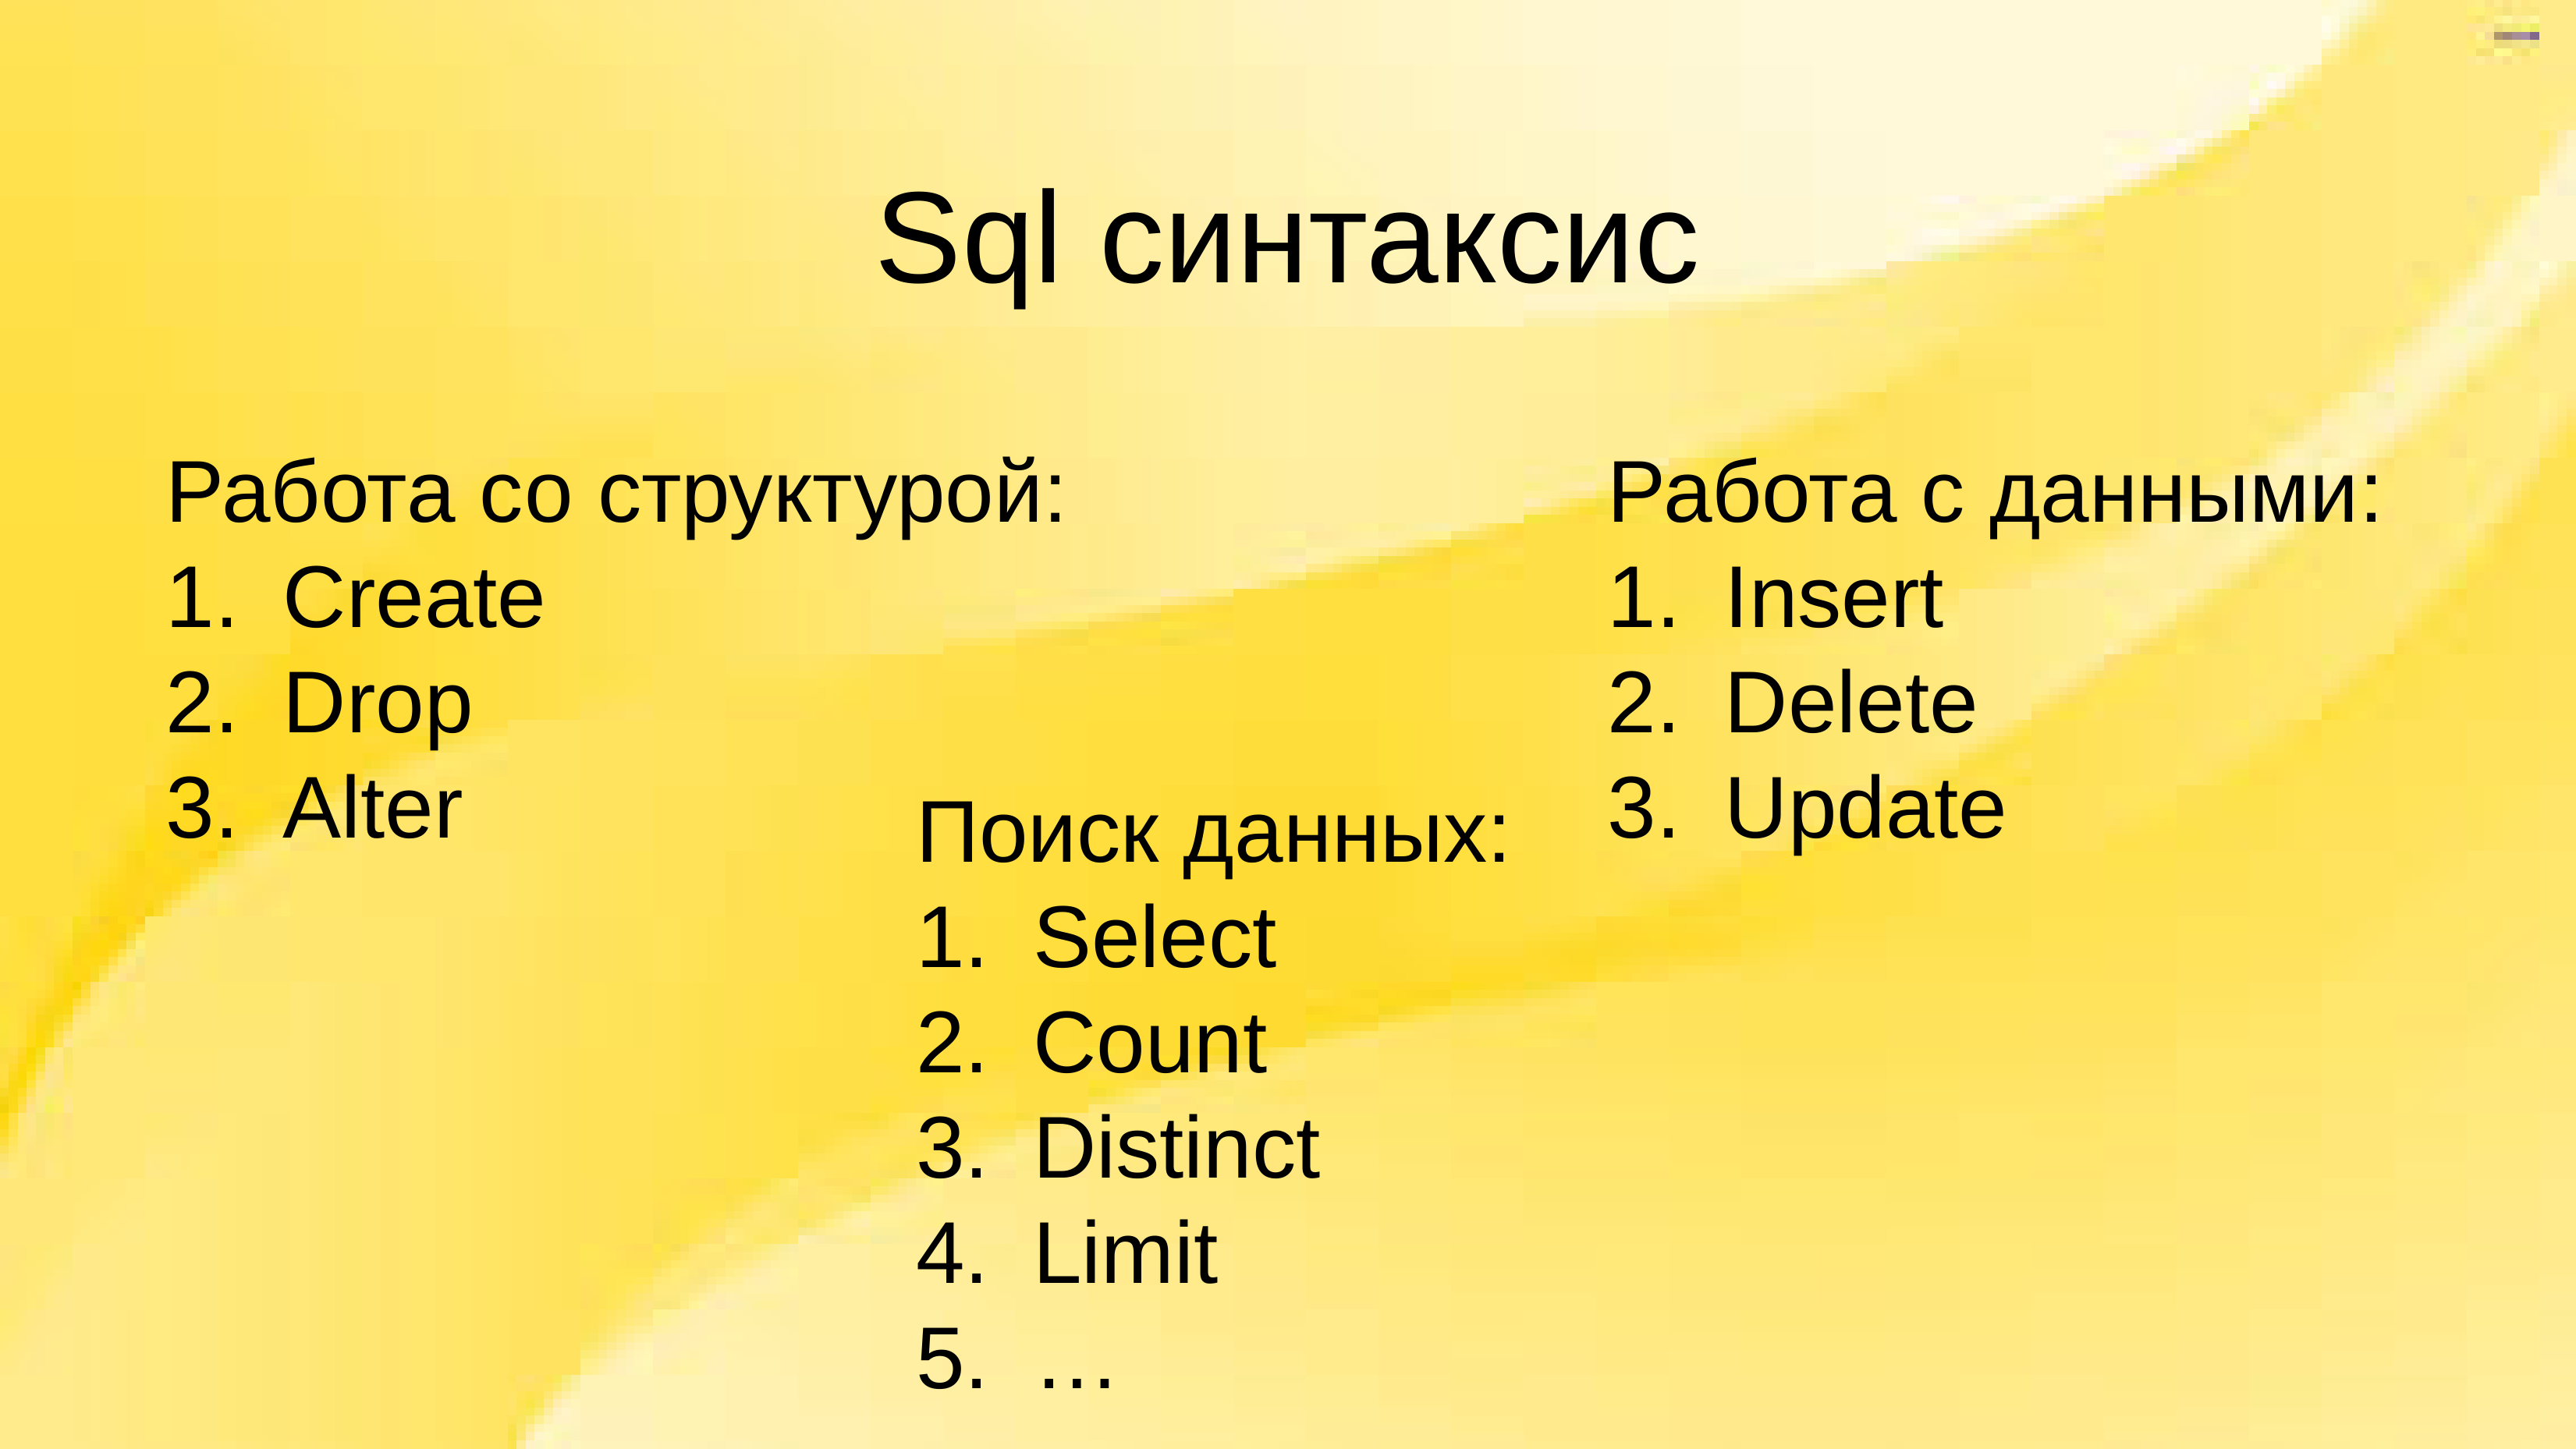

Sql синтаксис
Работа со структурой:
Create
Drop
Alter
Работа с данными:
Insert
Delete
Update
Поиск данных:
Select
Count
Distinct
Limit
…